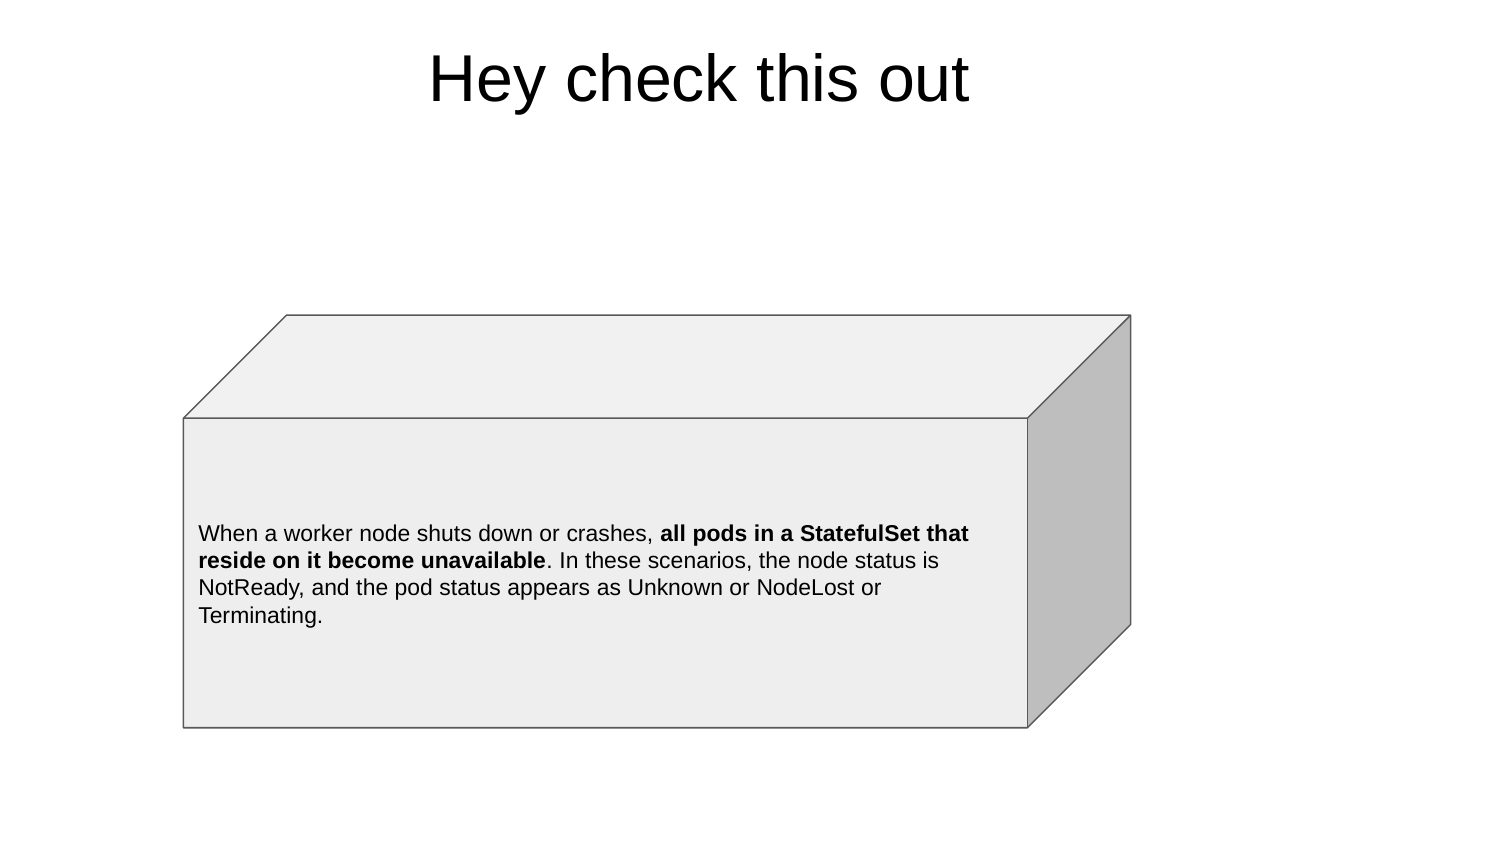

# Hey check this out
When a worker node shuts down or crashes, all pods in a StatefulSet that reside on it become unavailable. In these scenarios, the node status is NotReady, and the pod status appears as Unknown or NodeLost or Terminating.